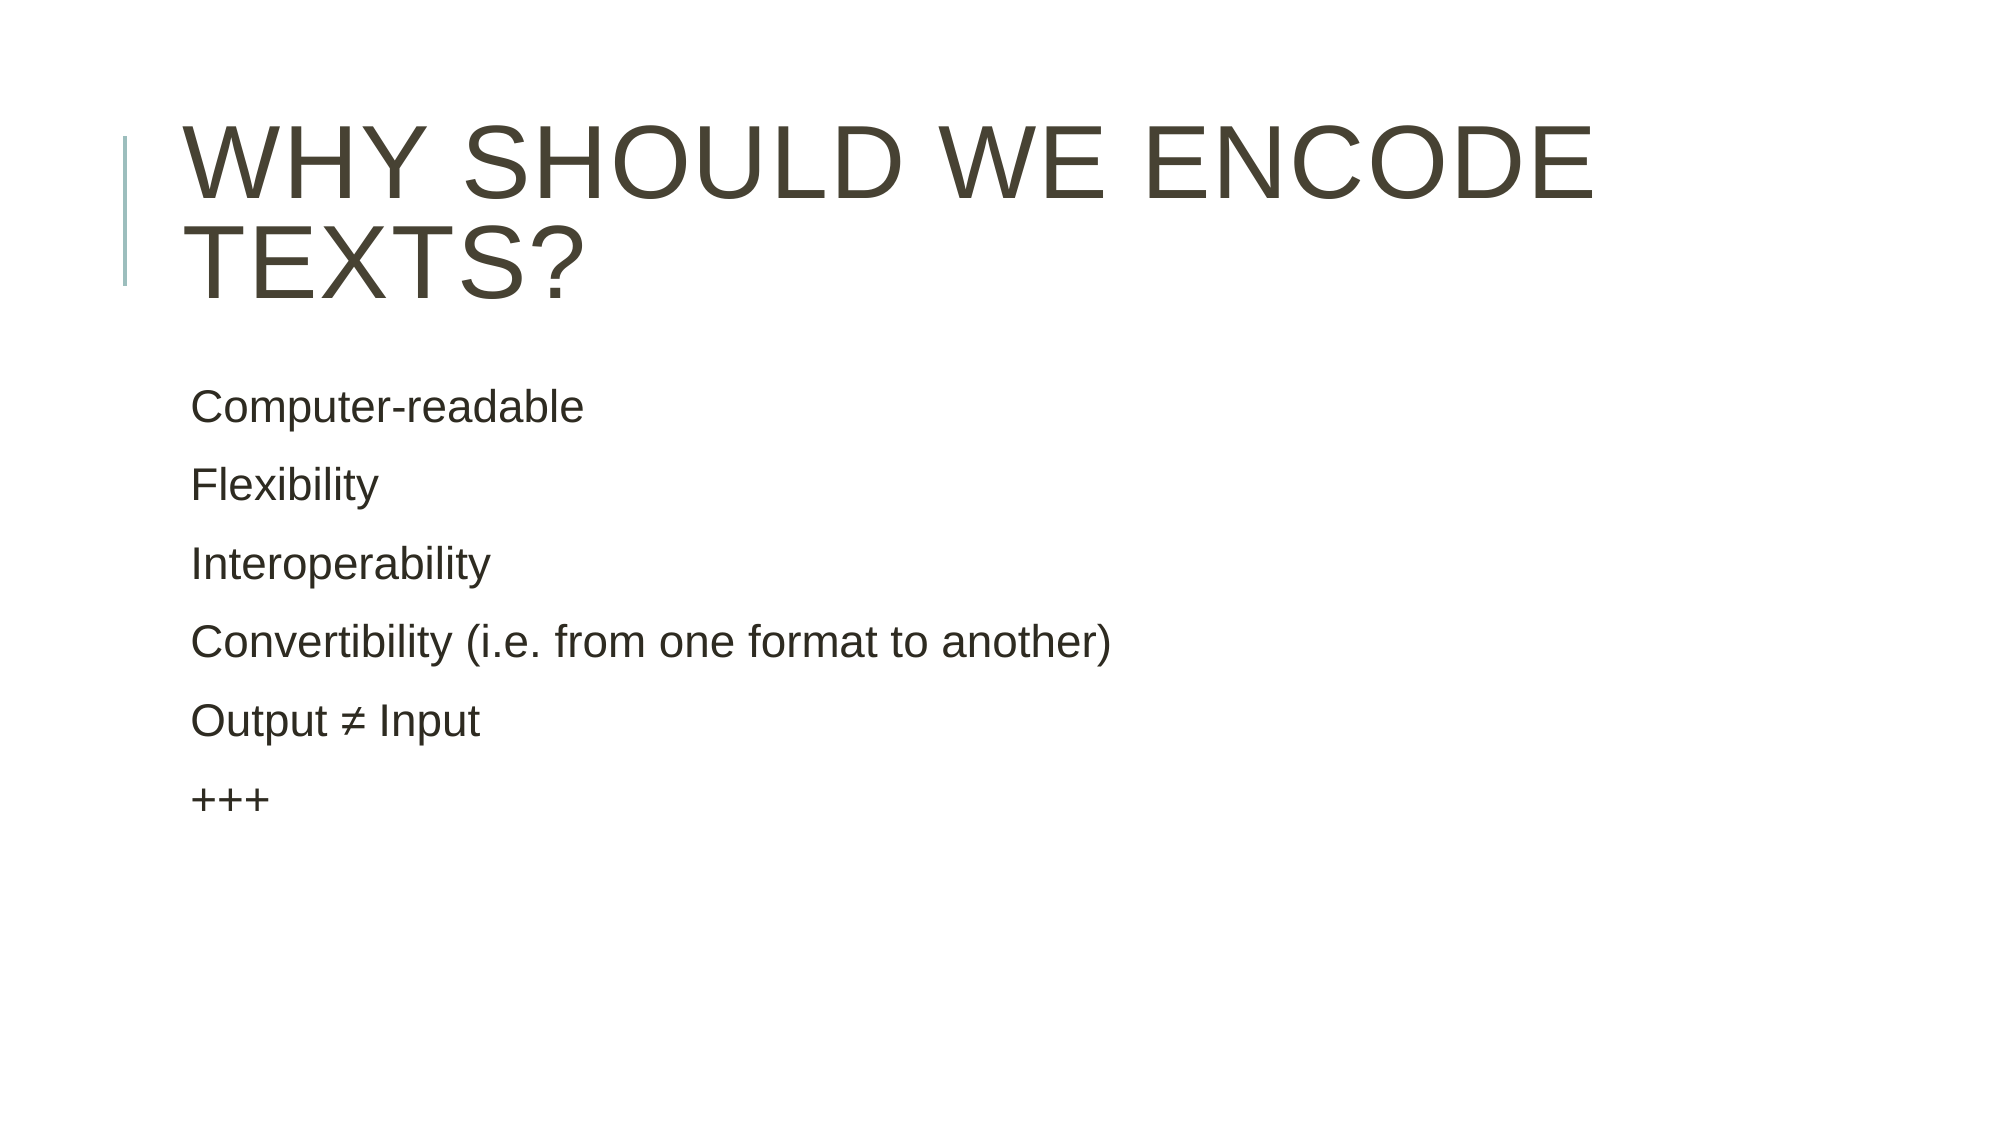

# Why should we encode texts?
Computer-readable
Flexibility
Interoperability
Convertibility (i.e. from one format to another)
Output ≠ Input
+++